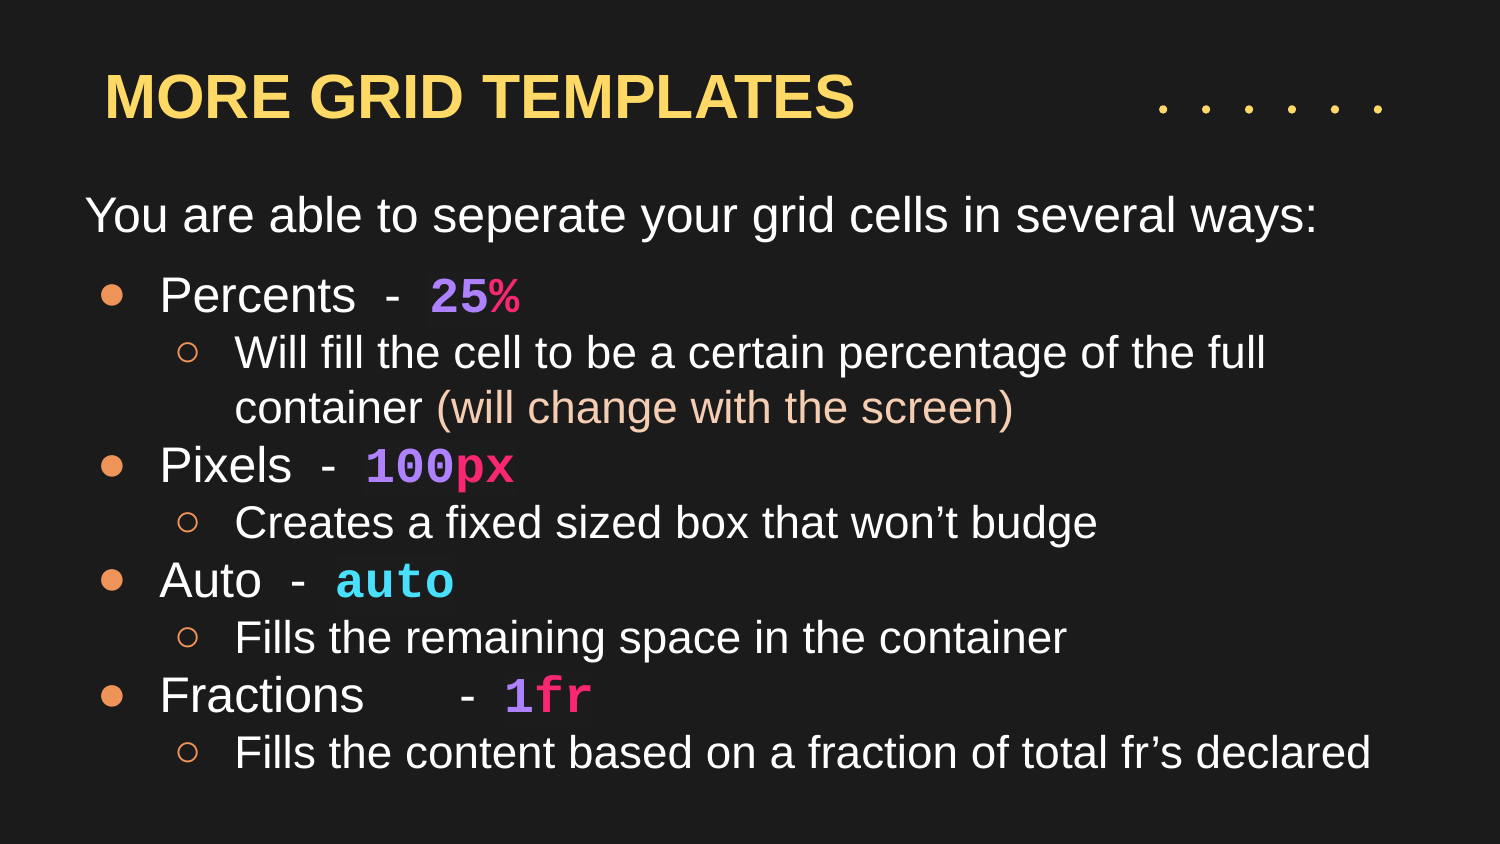

# MORE GRID TEMPLATES
You are able to seperate your grid cells in several ways:
Percents  -  25%
Will fill the cell to be a certain percentage of the full container (will change with the screen)
Pixels  -  100px
Creates a fixed sized box that won’t budge
Auto  -  auto
Fills the remaining space in the container
Fractions  	-  1fr
Fills the content based on a fraction of total fr’s declared